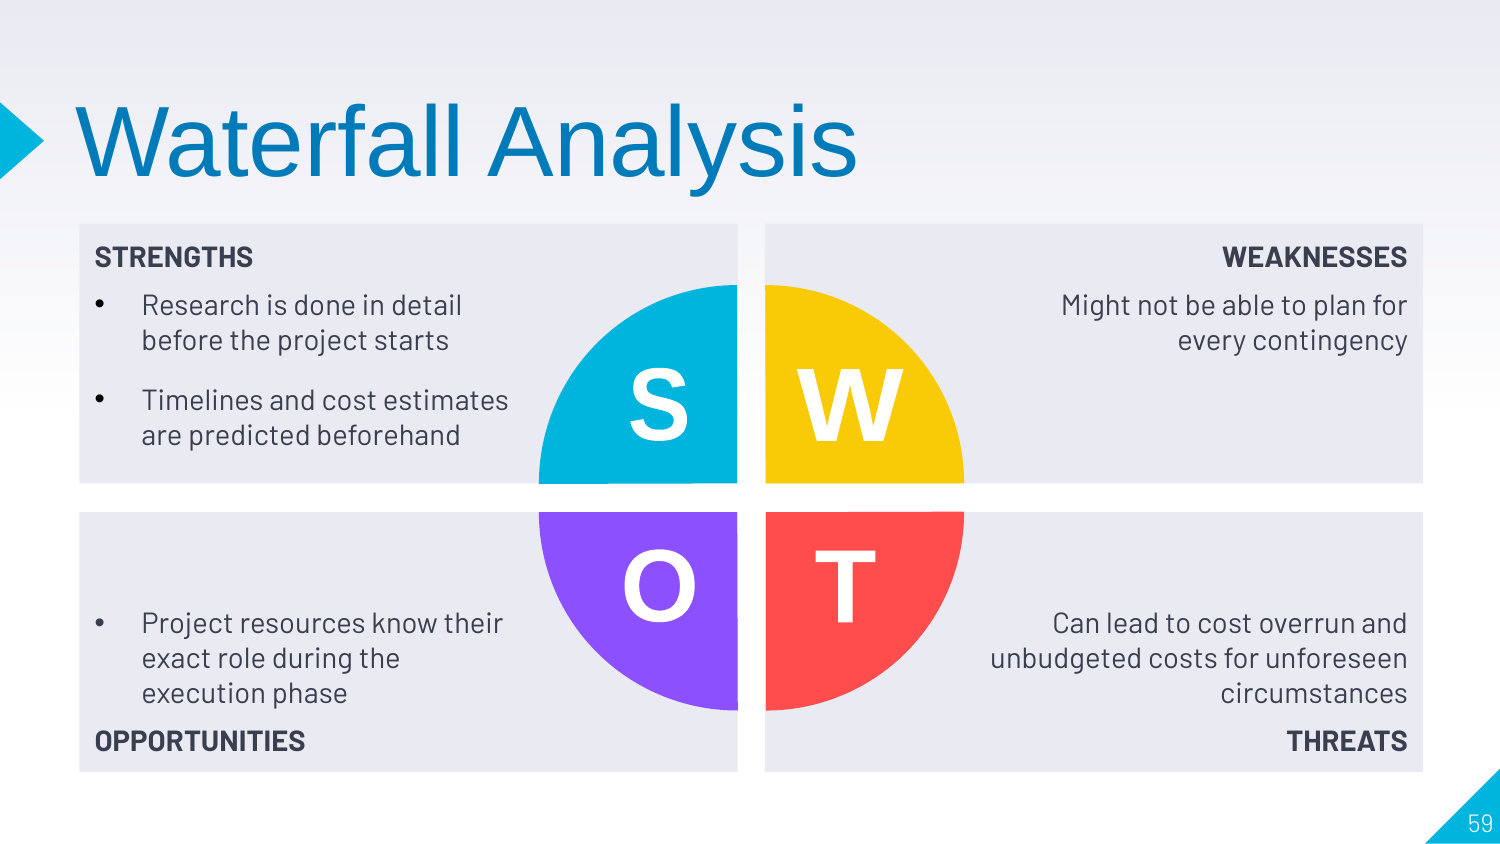

# Waterfall Analysis
STRENGTHS
Research is done in detail before the project starts
Timelines and cost estimates are predicted beforehand
WEAKNESSES
Might not be able to plan for every contingency

S
W
Project resources know their exact role during the execution phase
OPPORTUNITIES
Can lead to cost overrun and unbudgeted costs for unforeseen circumstances
THREATS
O
T
59